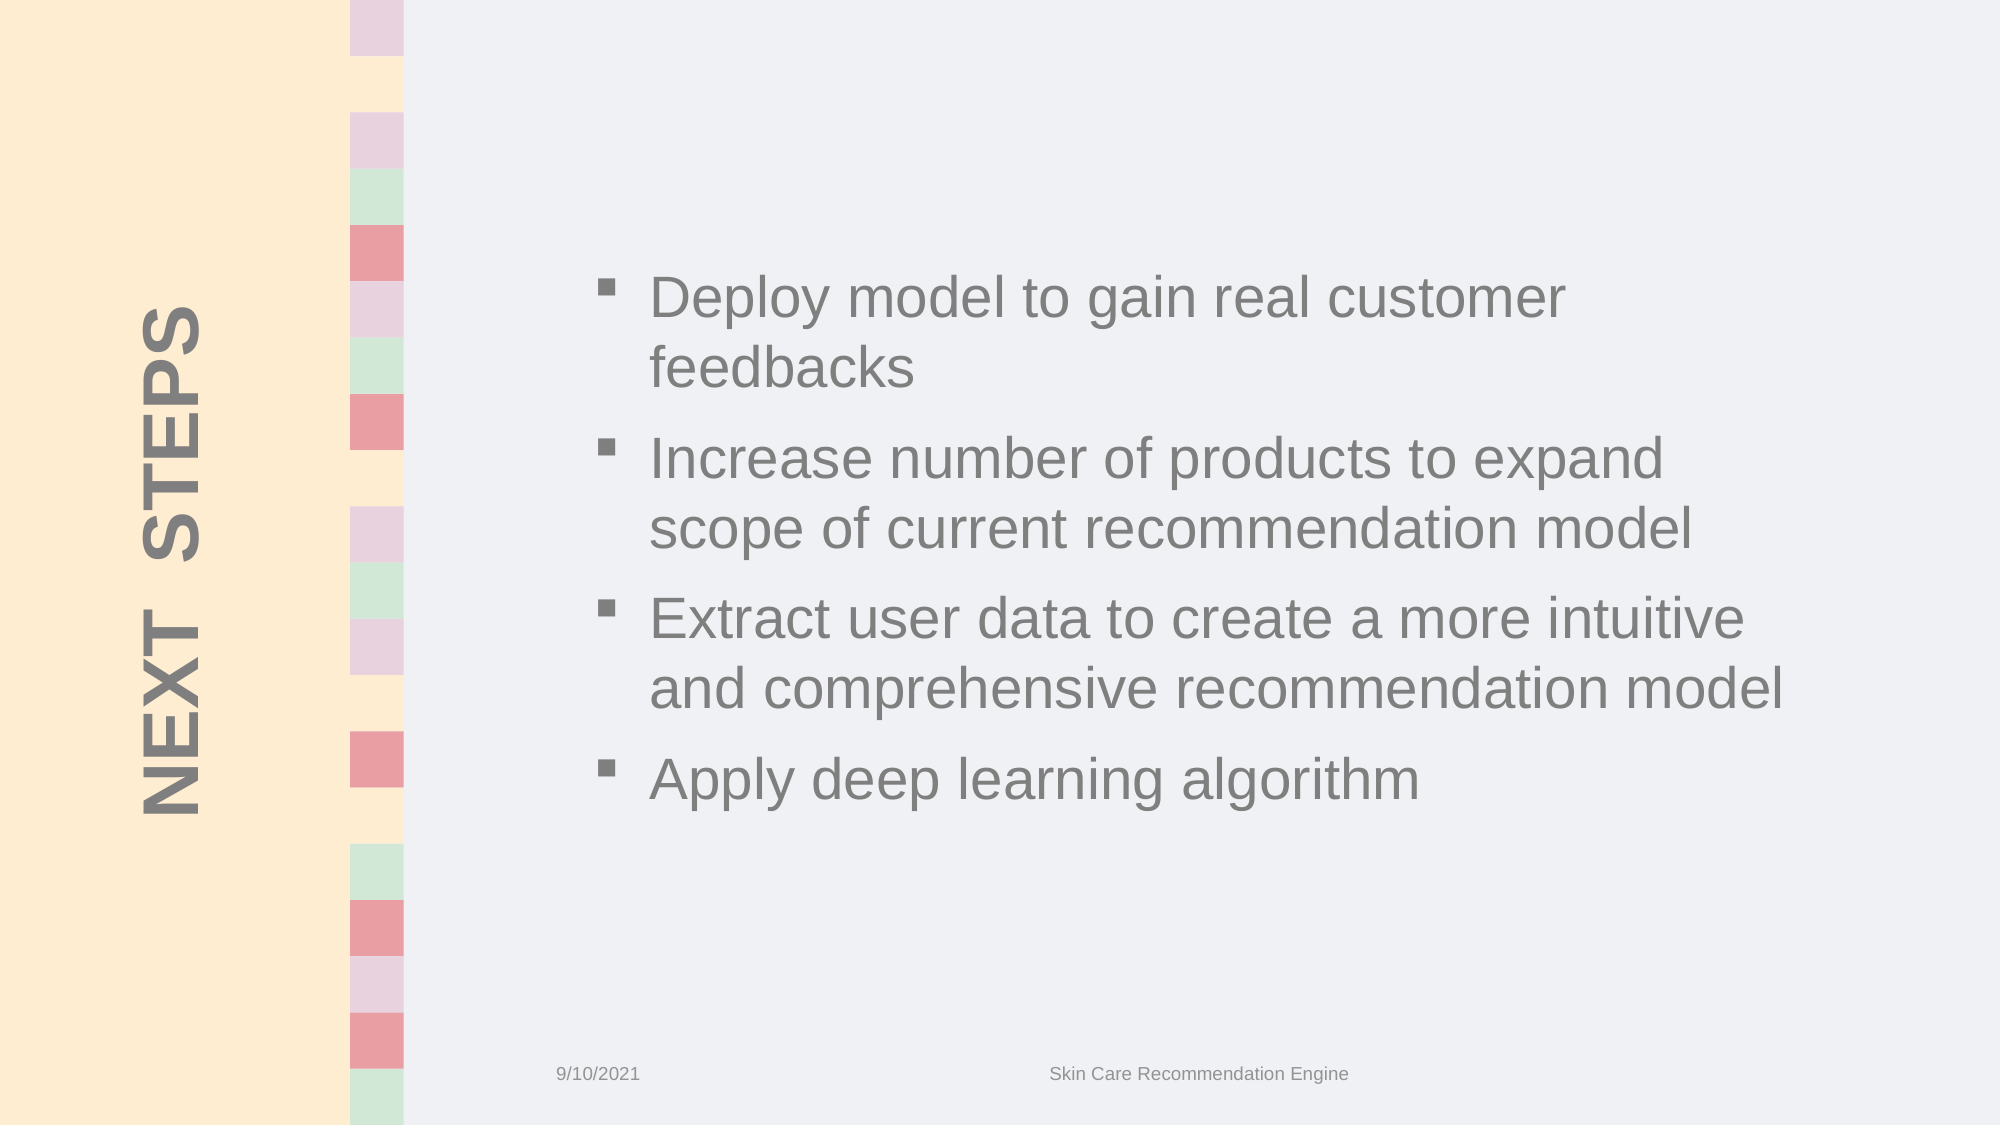

Deploy model to gain real customer feedbacks
Increase number of products to expand scope of current recommendation model
Extract user data to create a more intuitive and comprehensive recommendation model
Apply deep learning algorithm

# NEXT  STEPS
9/10/2021
Skin Care Recommendation Engine